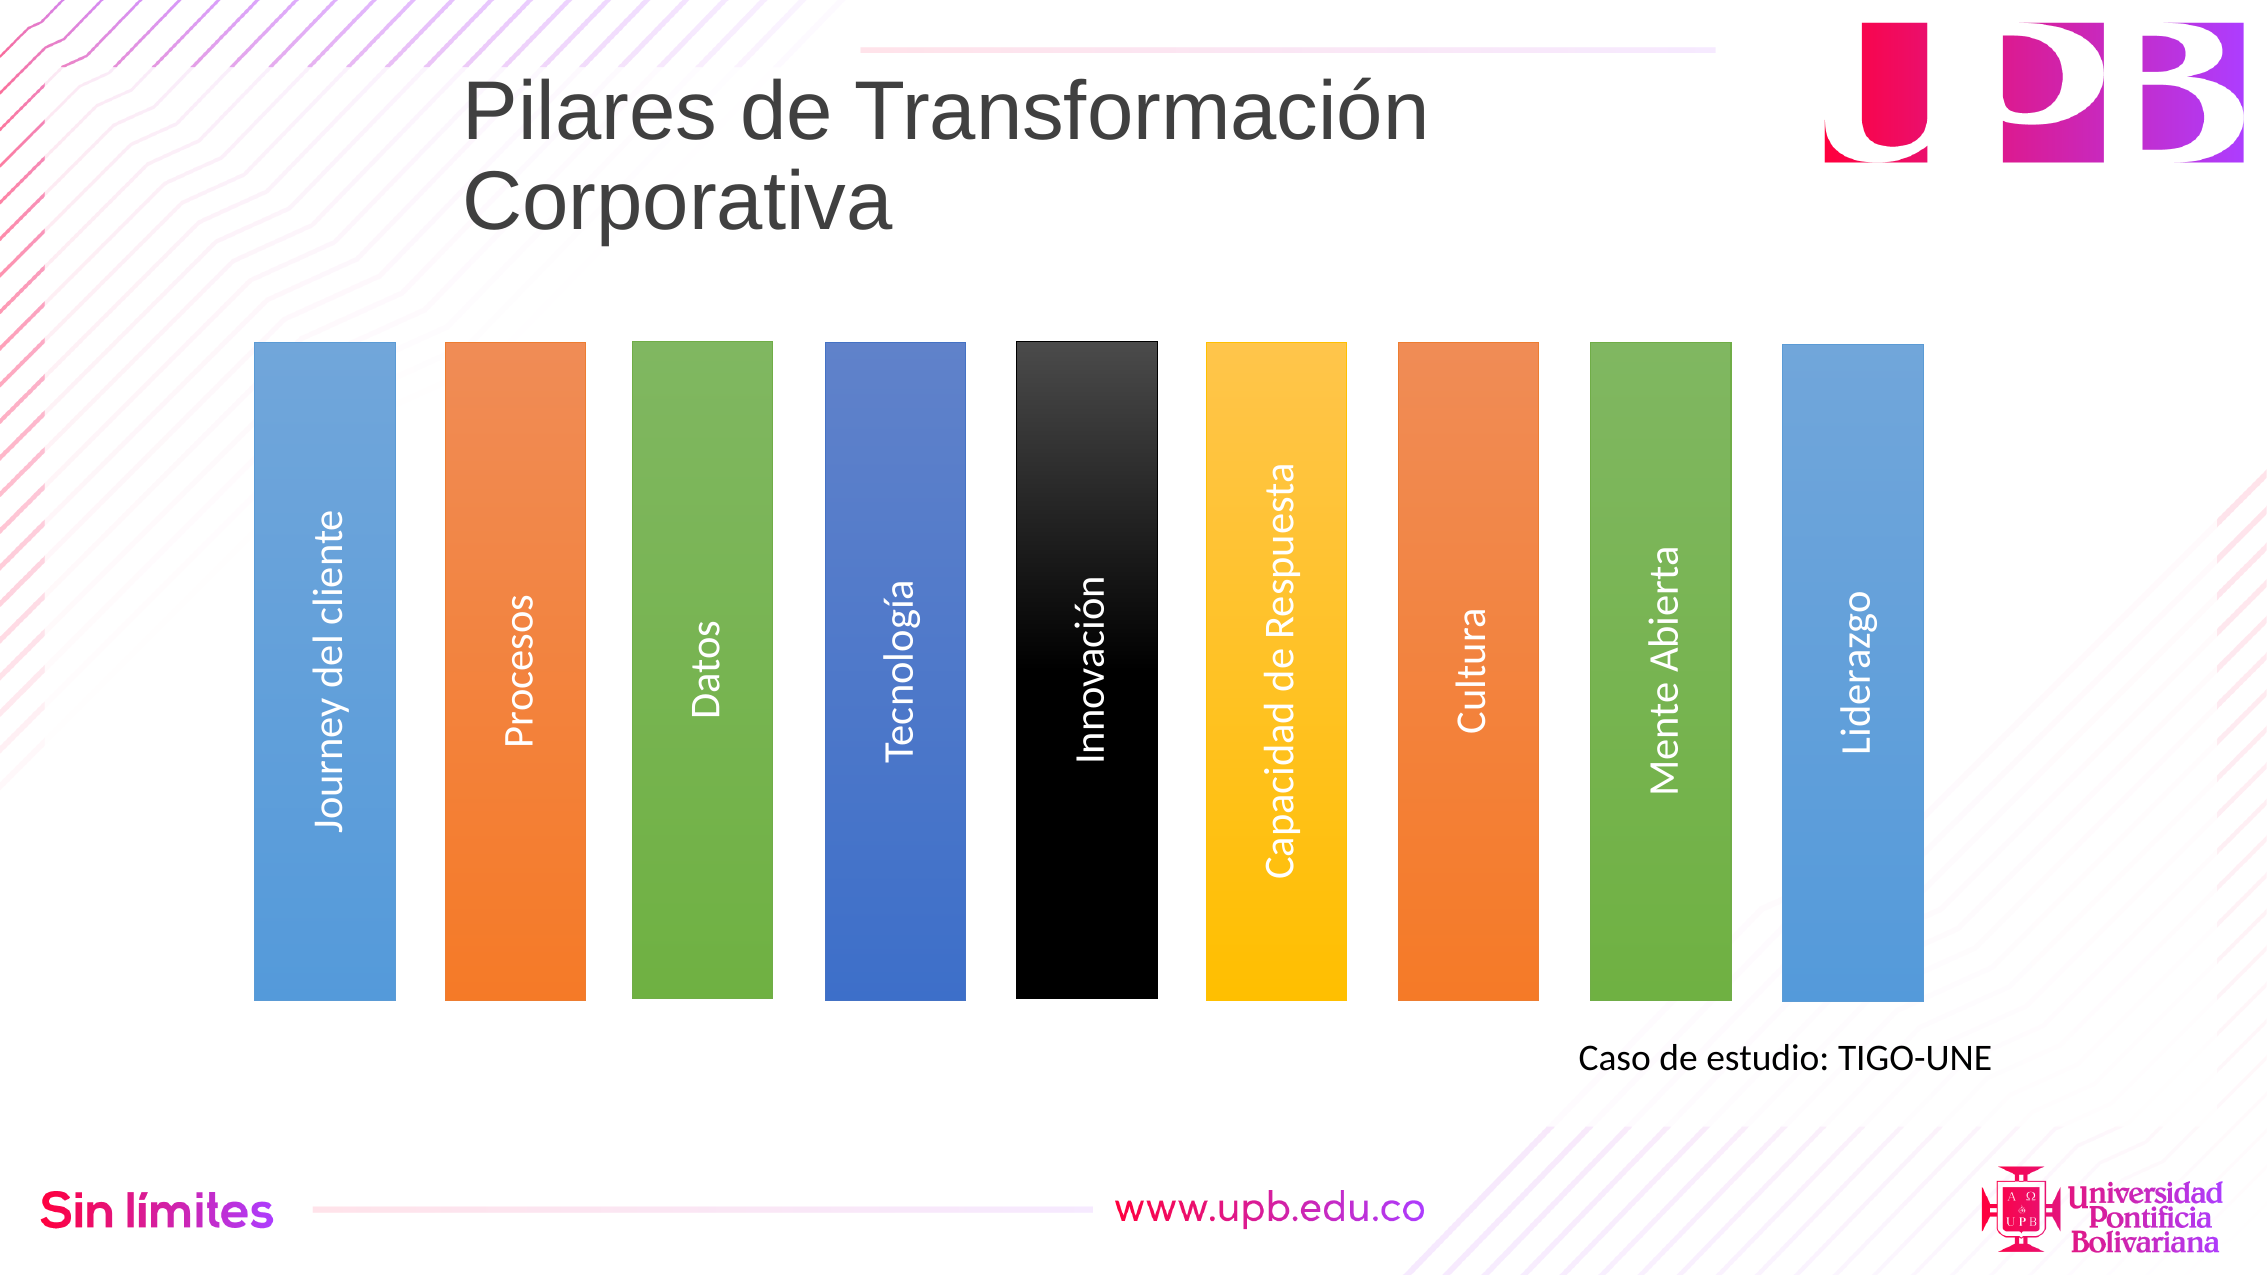

# Pilares de Transformación Corporativa
Datos
Innovación
Mente Abierta
Tecnología
Procesos
Journey del cliente
Cultura
Capacidad de Respuesta
Liderazgo
Caso de estudio: TIGO-UNE